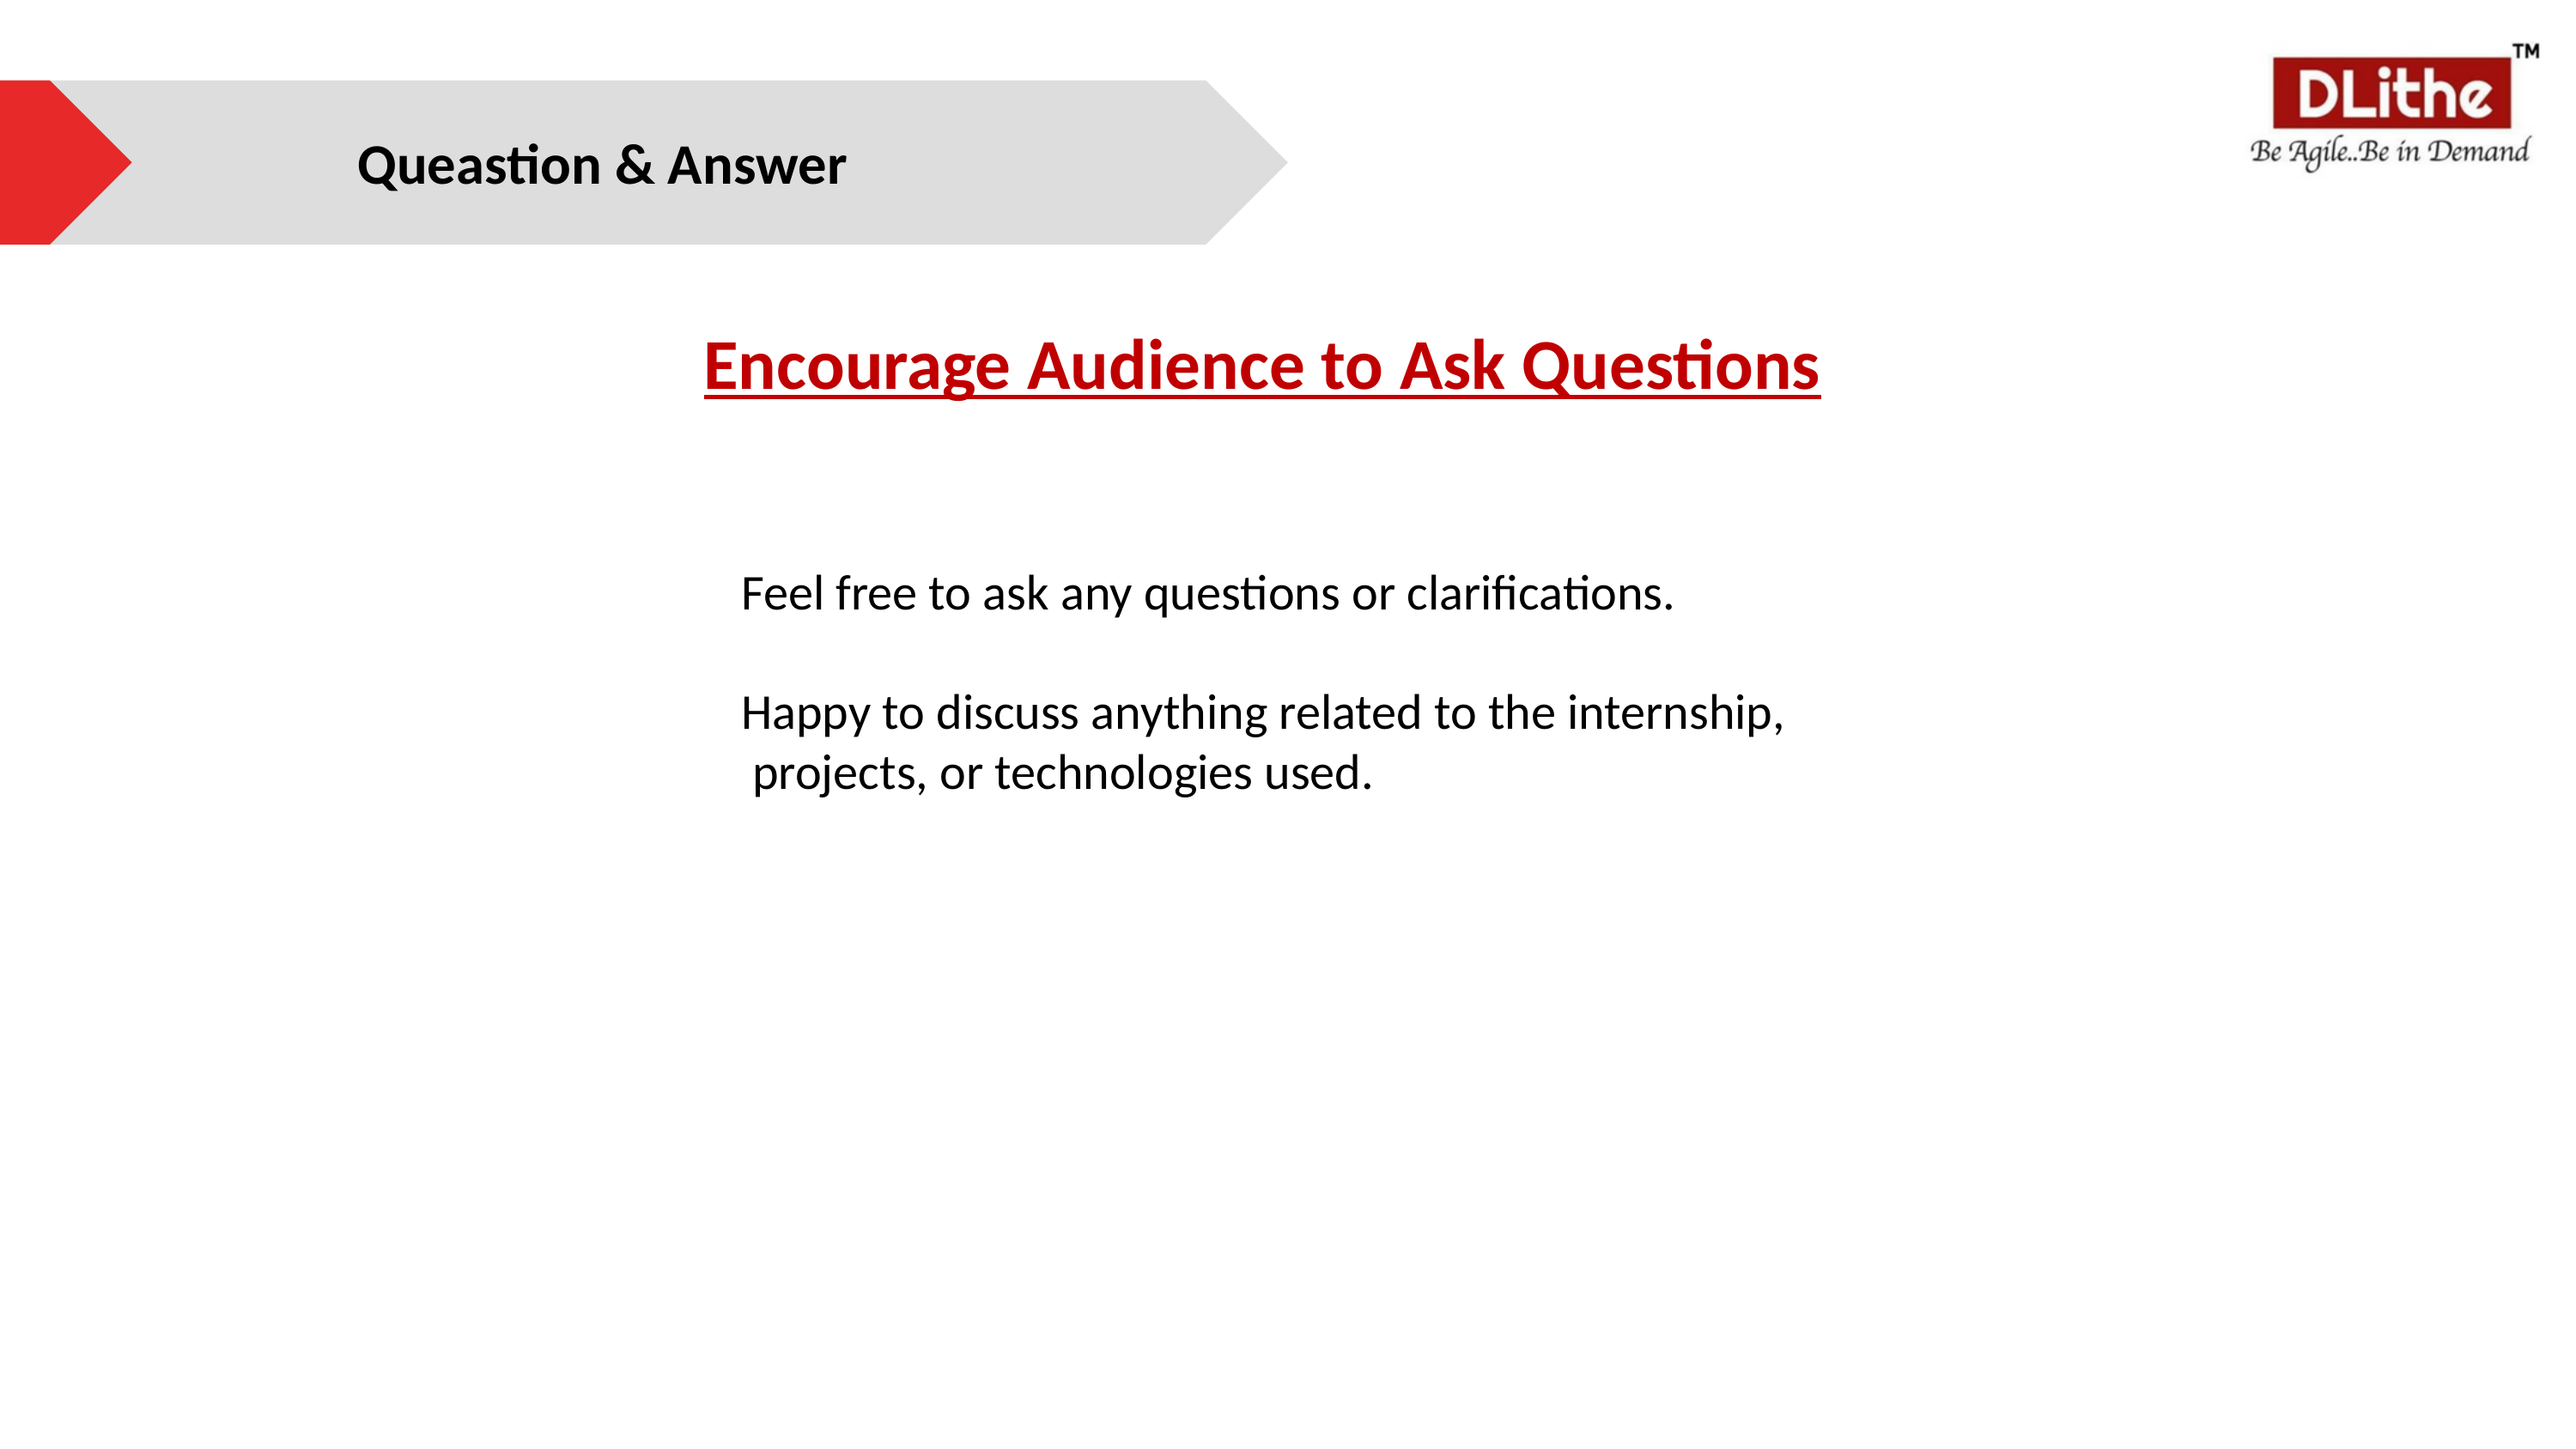

Queastion & Answer
Encourage Audience to Ask Questions

Feel free to ask any questions or clarifications.

Happy to discuss anything related to the internship,
 projects, or technologies used.